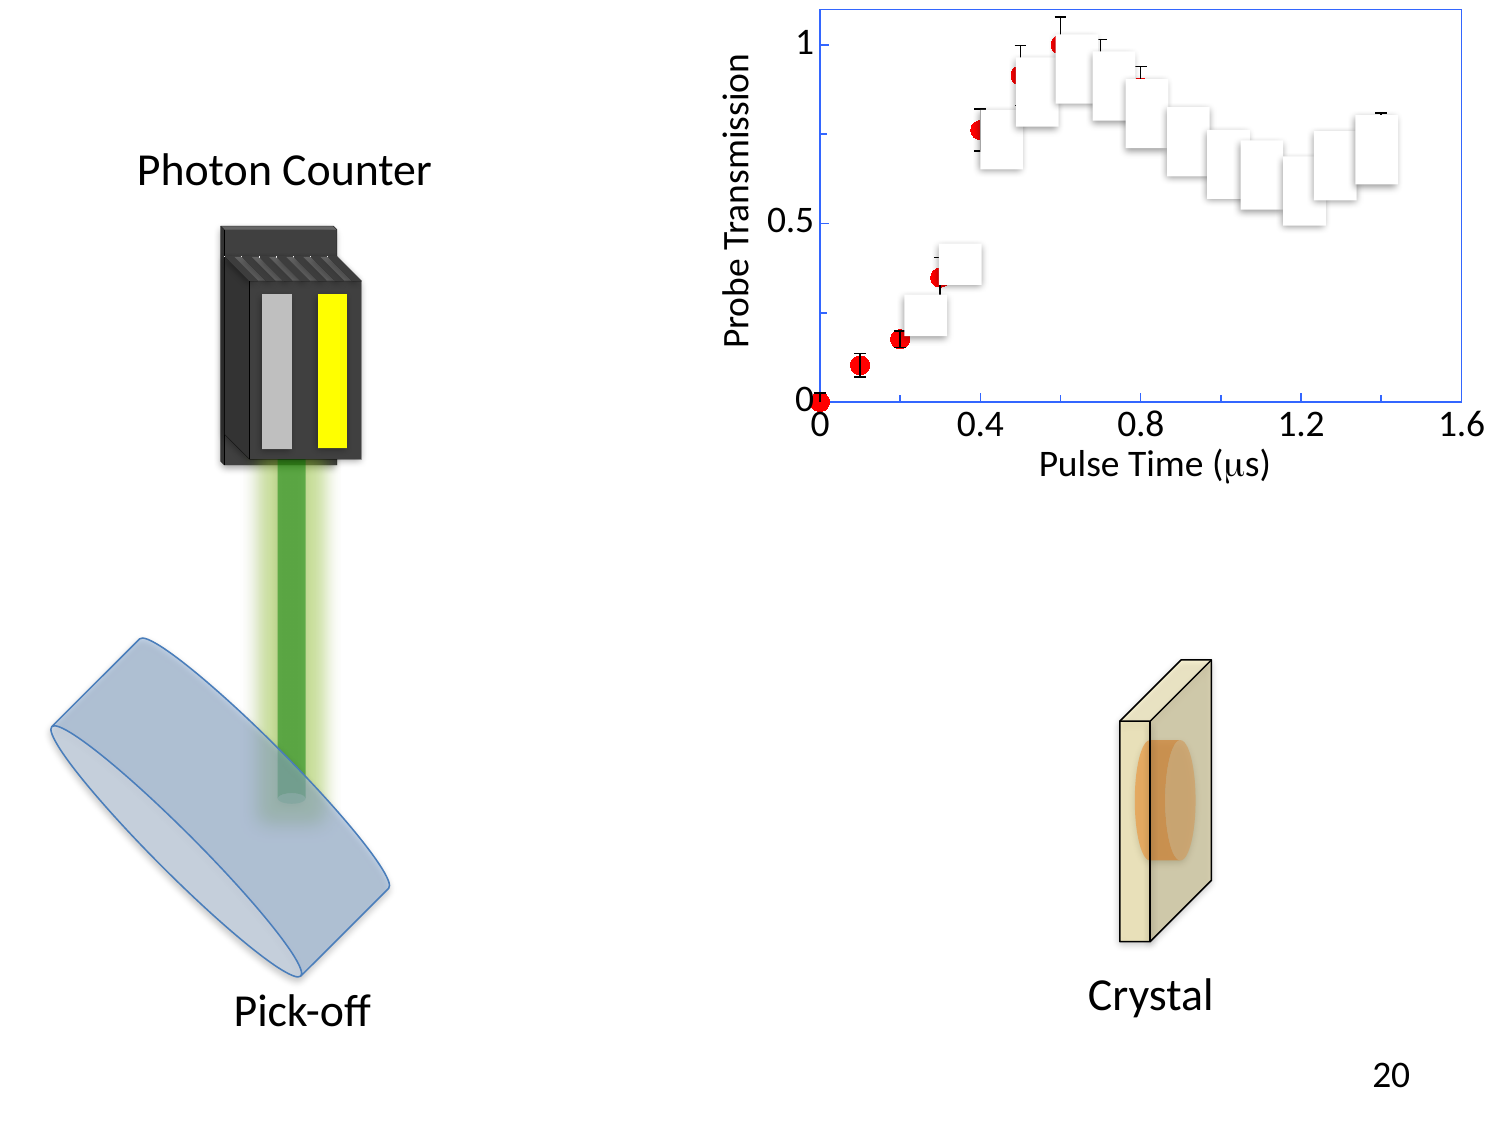

### Chart

| Category |  |
|---|---|
Probe Transmission
Pulse Time (μs)

Photon Counter

Crystal
Pick-off
20